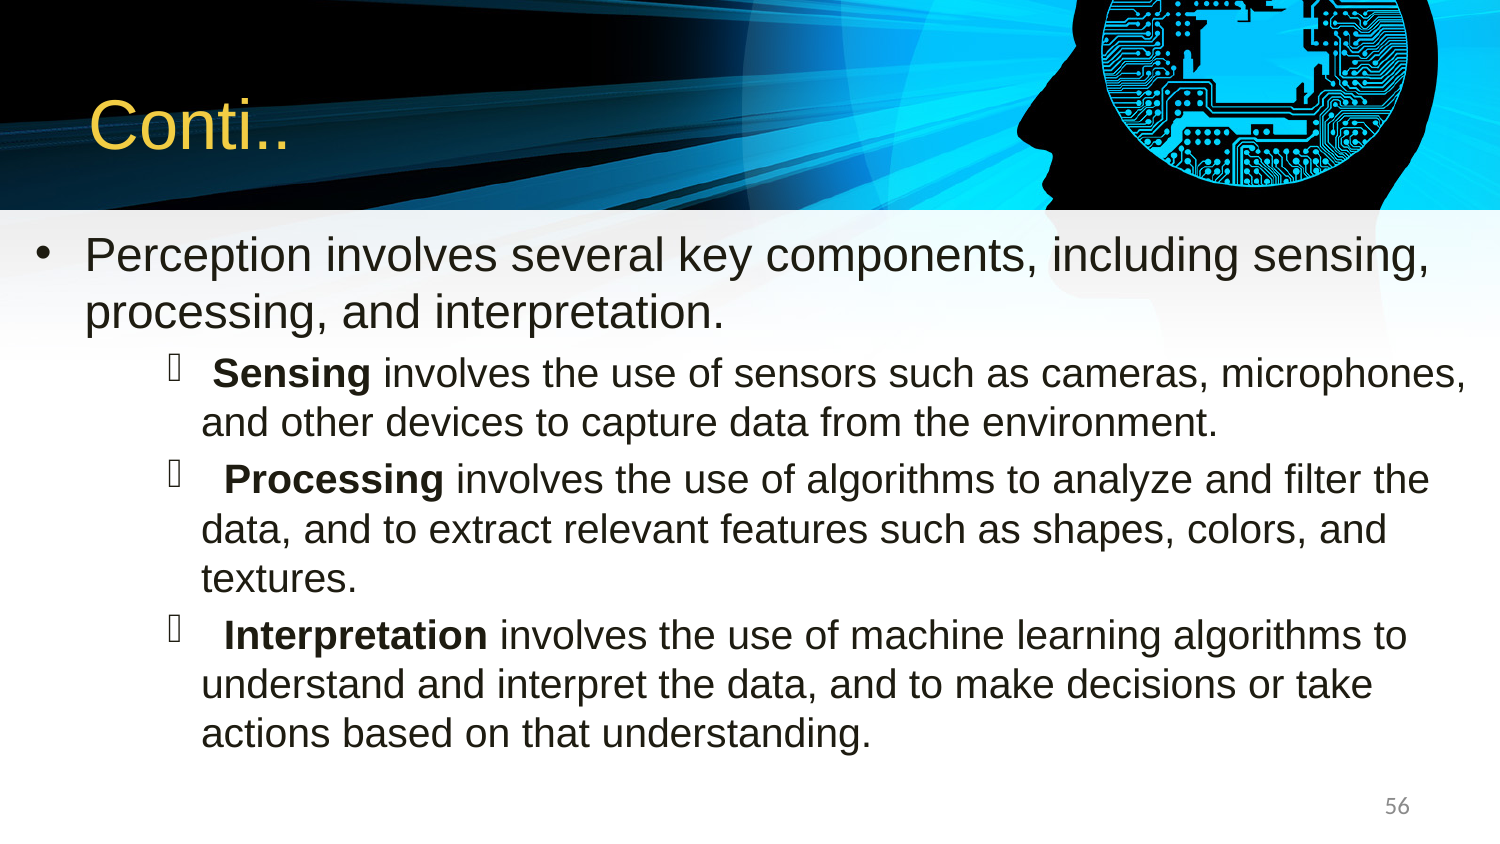

# Conti..
Perception involves several key components, including sensing, processing, and interpretation.
 Sensing involves the use of sensors such as cameras, microphones, and other devices to capture data from the environment.
  Processing involves the use of algorithms to analyze and filter the data, and to extract relevant features such as shapes, colors, and textures.
  Interpretation involves the use of machine learning algorithms to understand and interpret the data, and to make decisions or take actions based on that understanding.
56